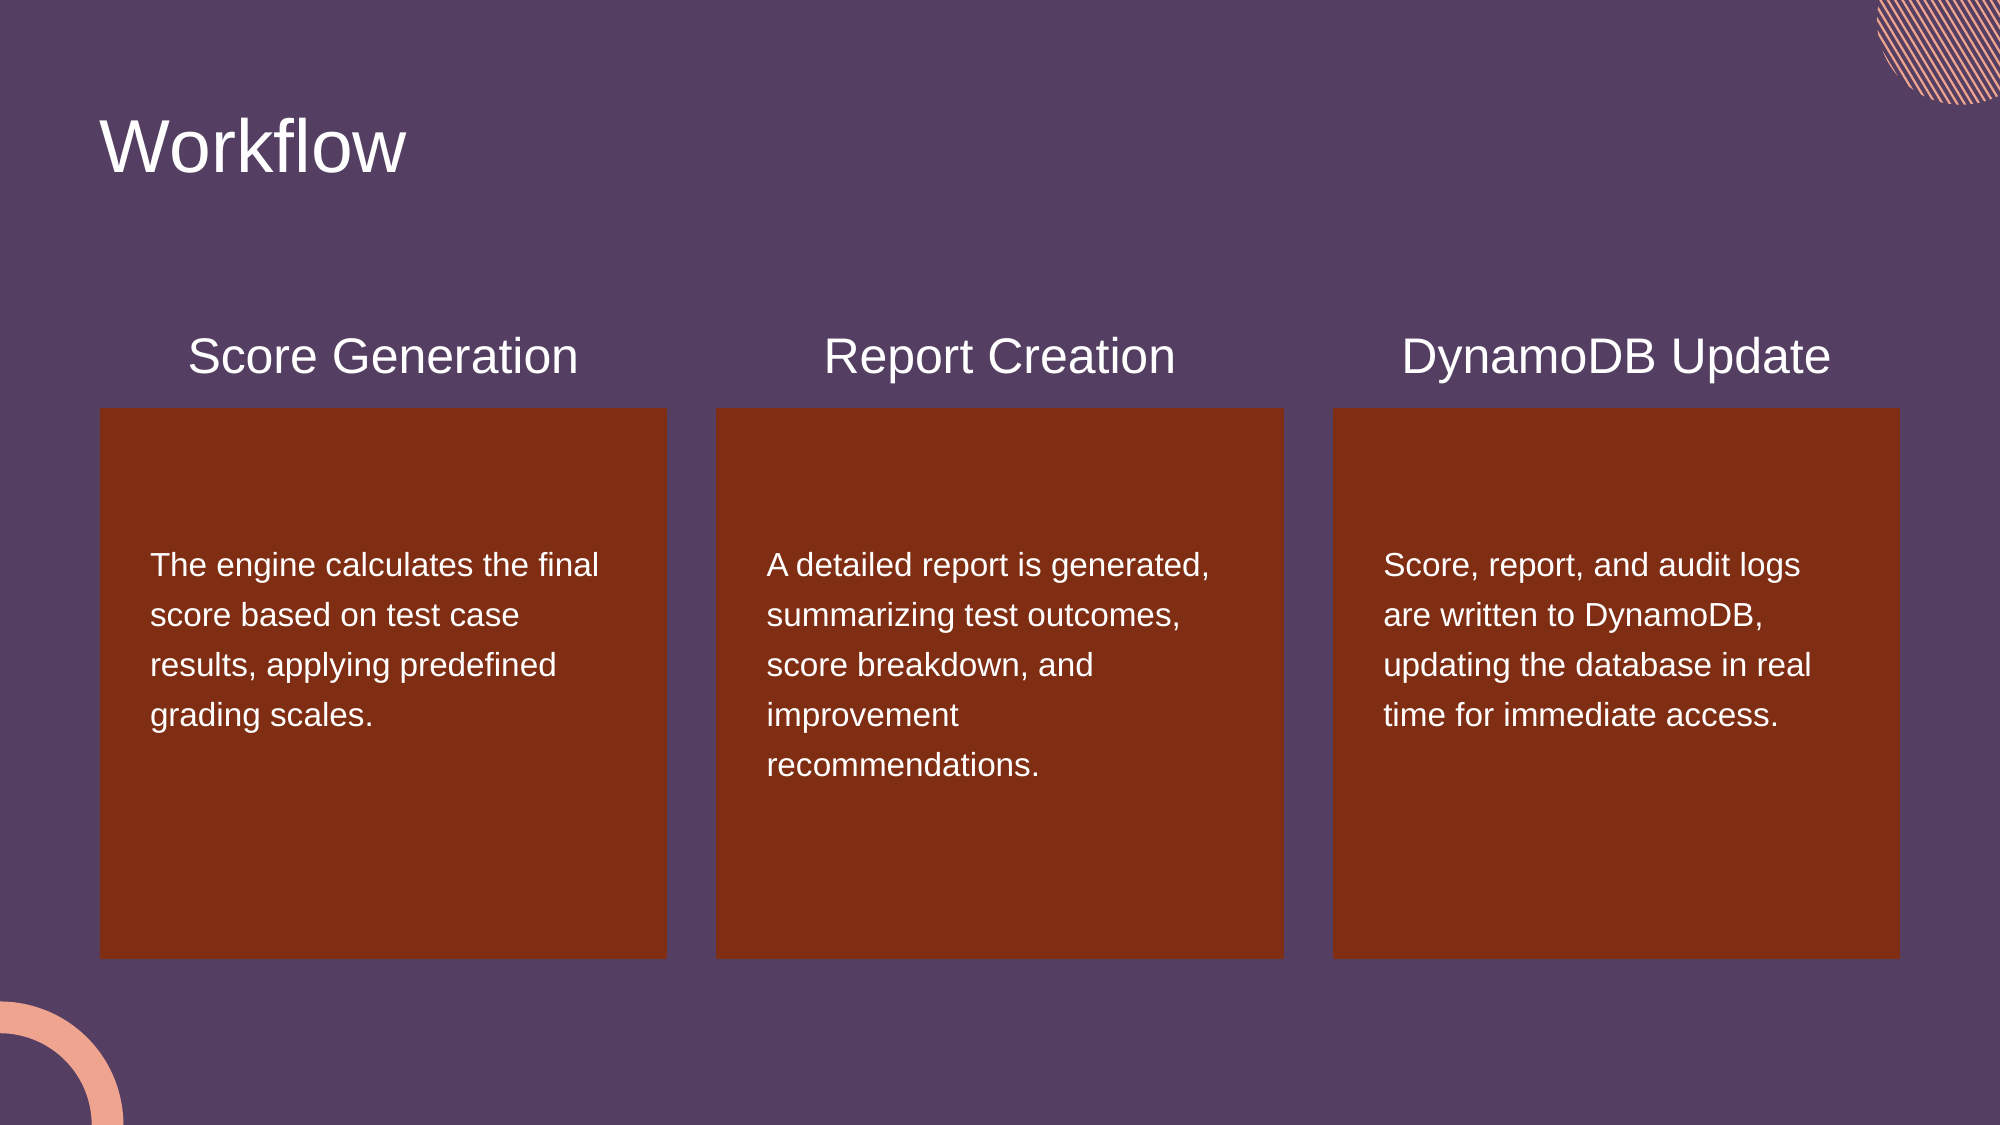

Workflow
Score Generation
Report Creation
DynamoDB Update

The engine calculates the final score based on test case results, applying predefined grading scales.
A detailed report is generated, summarizing test outcomes, score breakdown, and improvement recommendations.
Score, report, and audit logs are written to DynamoDB, updating the database in real time for immediate access.